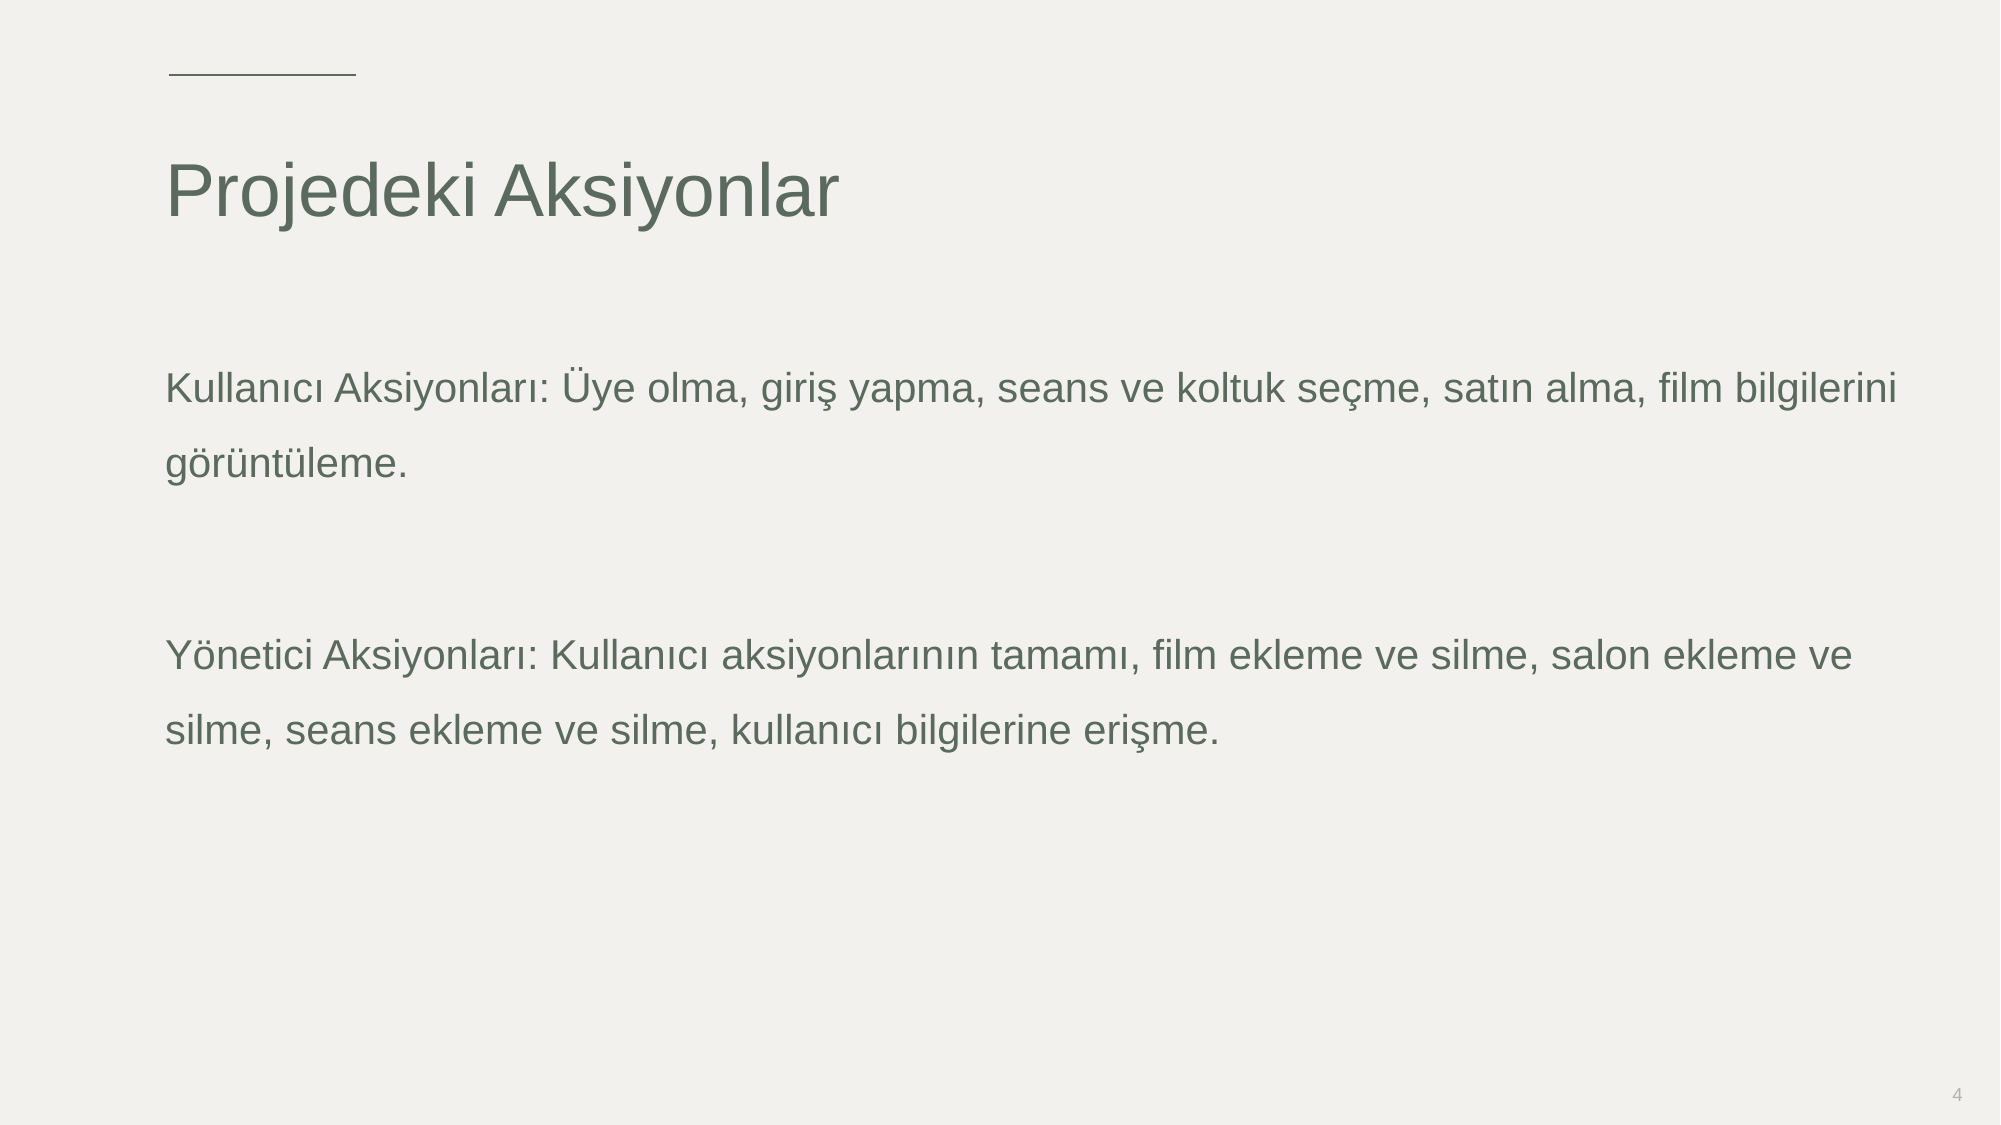

# Projedeki Aksiyonlar
Kullanıcı Aksiyonları: Üye olma, giriş yapma, seans ve koltuk seçme, satın alma, film bilgilerini görüntüleme.

Yönetici Aksiyonları: Kullanıcı aksiyonlarının tamamı, film ekleme ve silme, salon ekleme ve silme, seans ekleme ve silme, kullanıcı bilgilerine erişme.
4